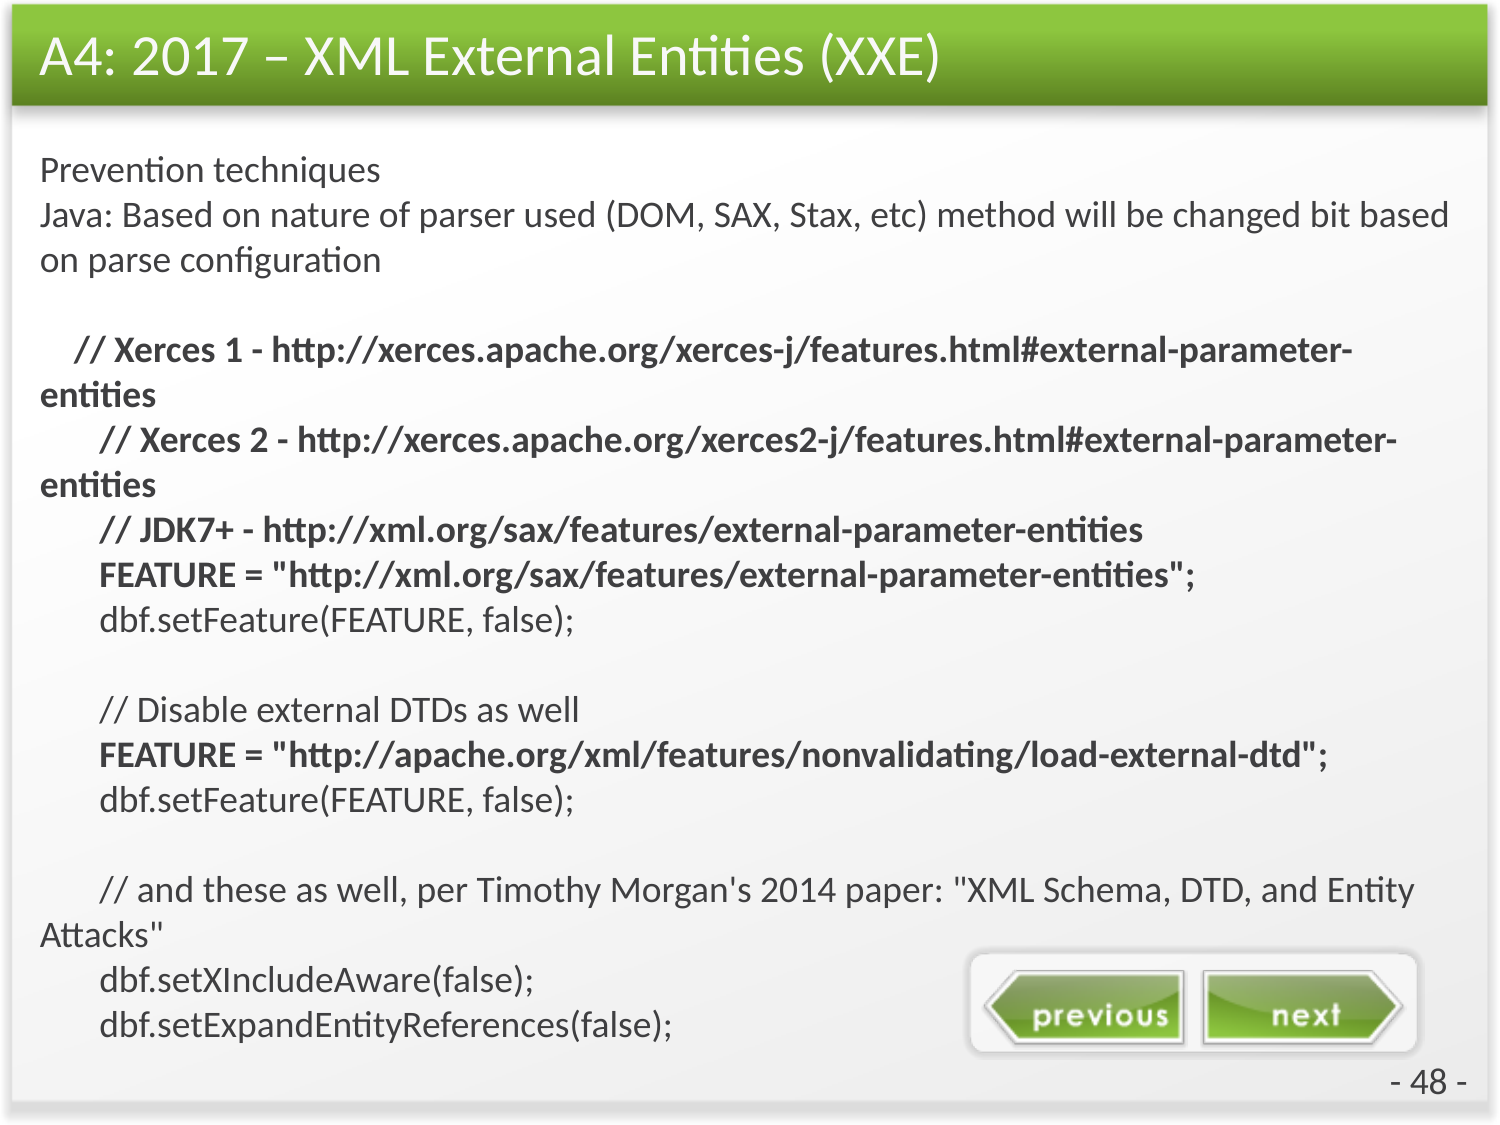

# A4: 2017 – XML External Entities (XXE)
Prevention techniques
Java: Based on nature of parser used (DOM, SAX, Stax, etc) method will be changed bit based on parse configuration

    // Xerces 1 - http://xerces.apache.org/xerces-j/features.html#external-parameter-entities
       // Xerces 2 - http://xerces.apache.org/xerces2-j/features.html#external-parameter-entities
       // JDK7+ - http://xml.org/sax/features/external-parameter-entities
       FEATURE = "http://xml.org/sax/features/external-parameter-entities";
       dbf.setFeature(FEATURE, false);

       // Disable external DTDs as well
       FEATURE = "http://apache.org/xml/features/nonvalidating/load-external-dtd";
       dbf.setFeature(FEATURE, false);

       // and these as well, per Timothy Morgan's 2014 paper: "XML Schema, DTD, and Entity Attacks"
       dbf.setXIncludeAware(false);
       dbf.setExpandEntityReferences(false);
- 48 -